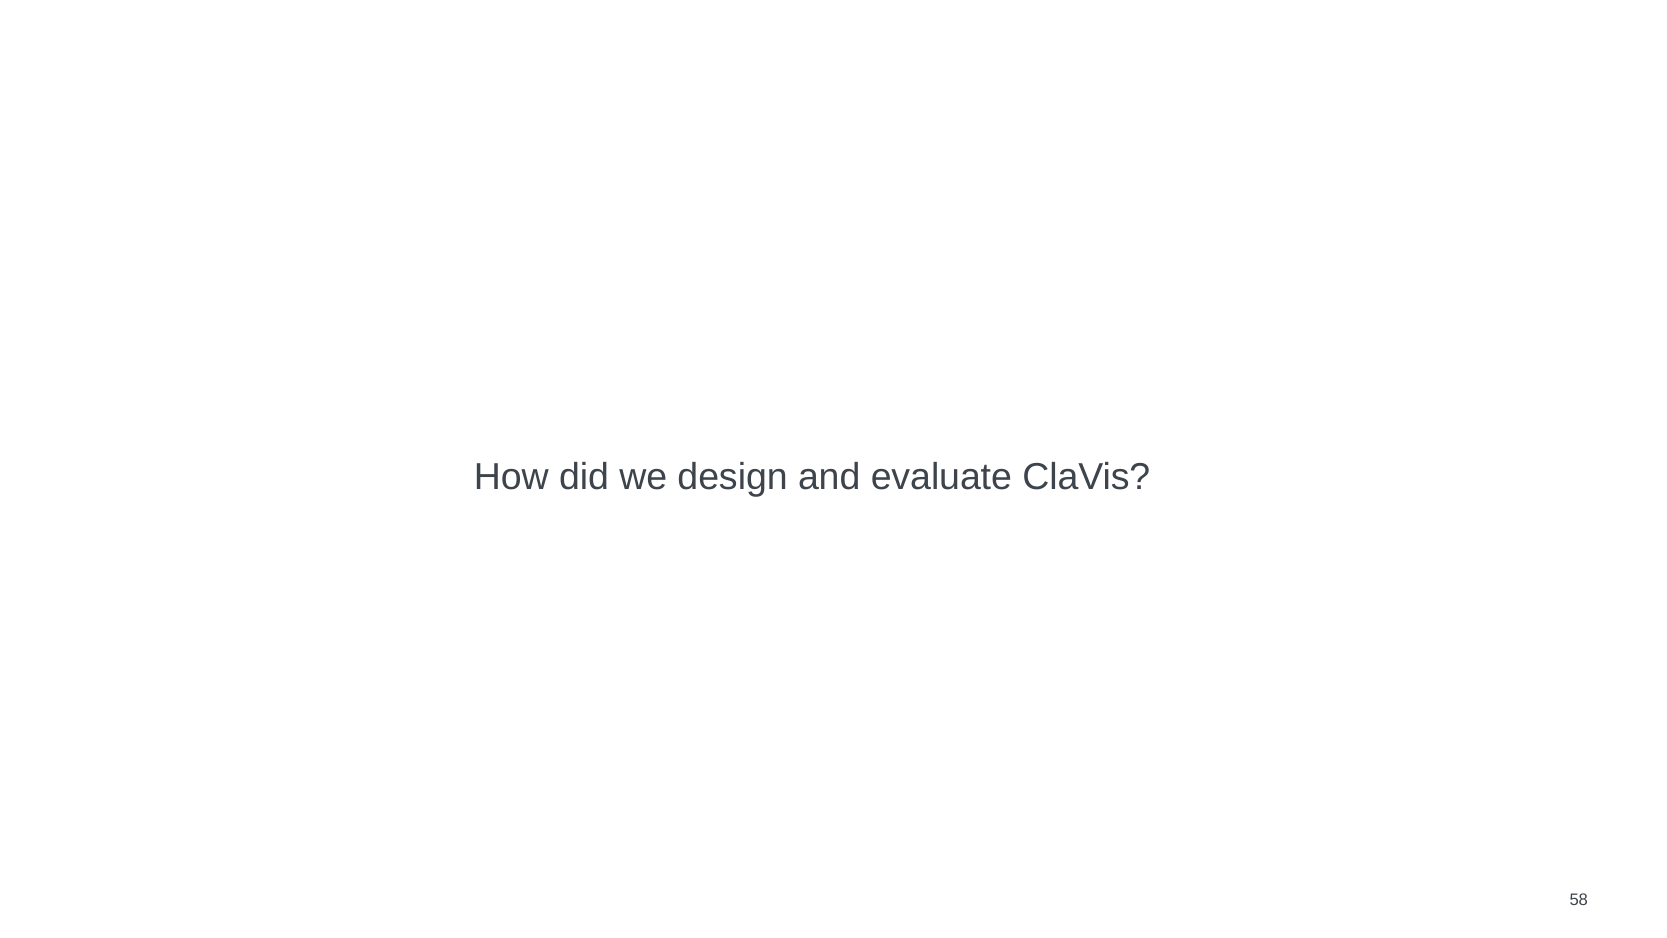

How did we design and evaluate ClaVis?

58